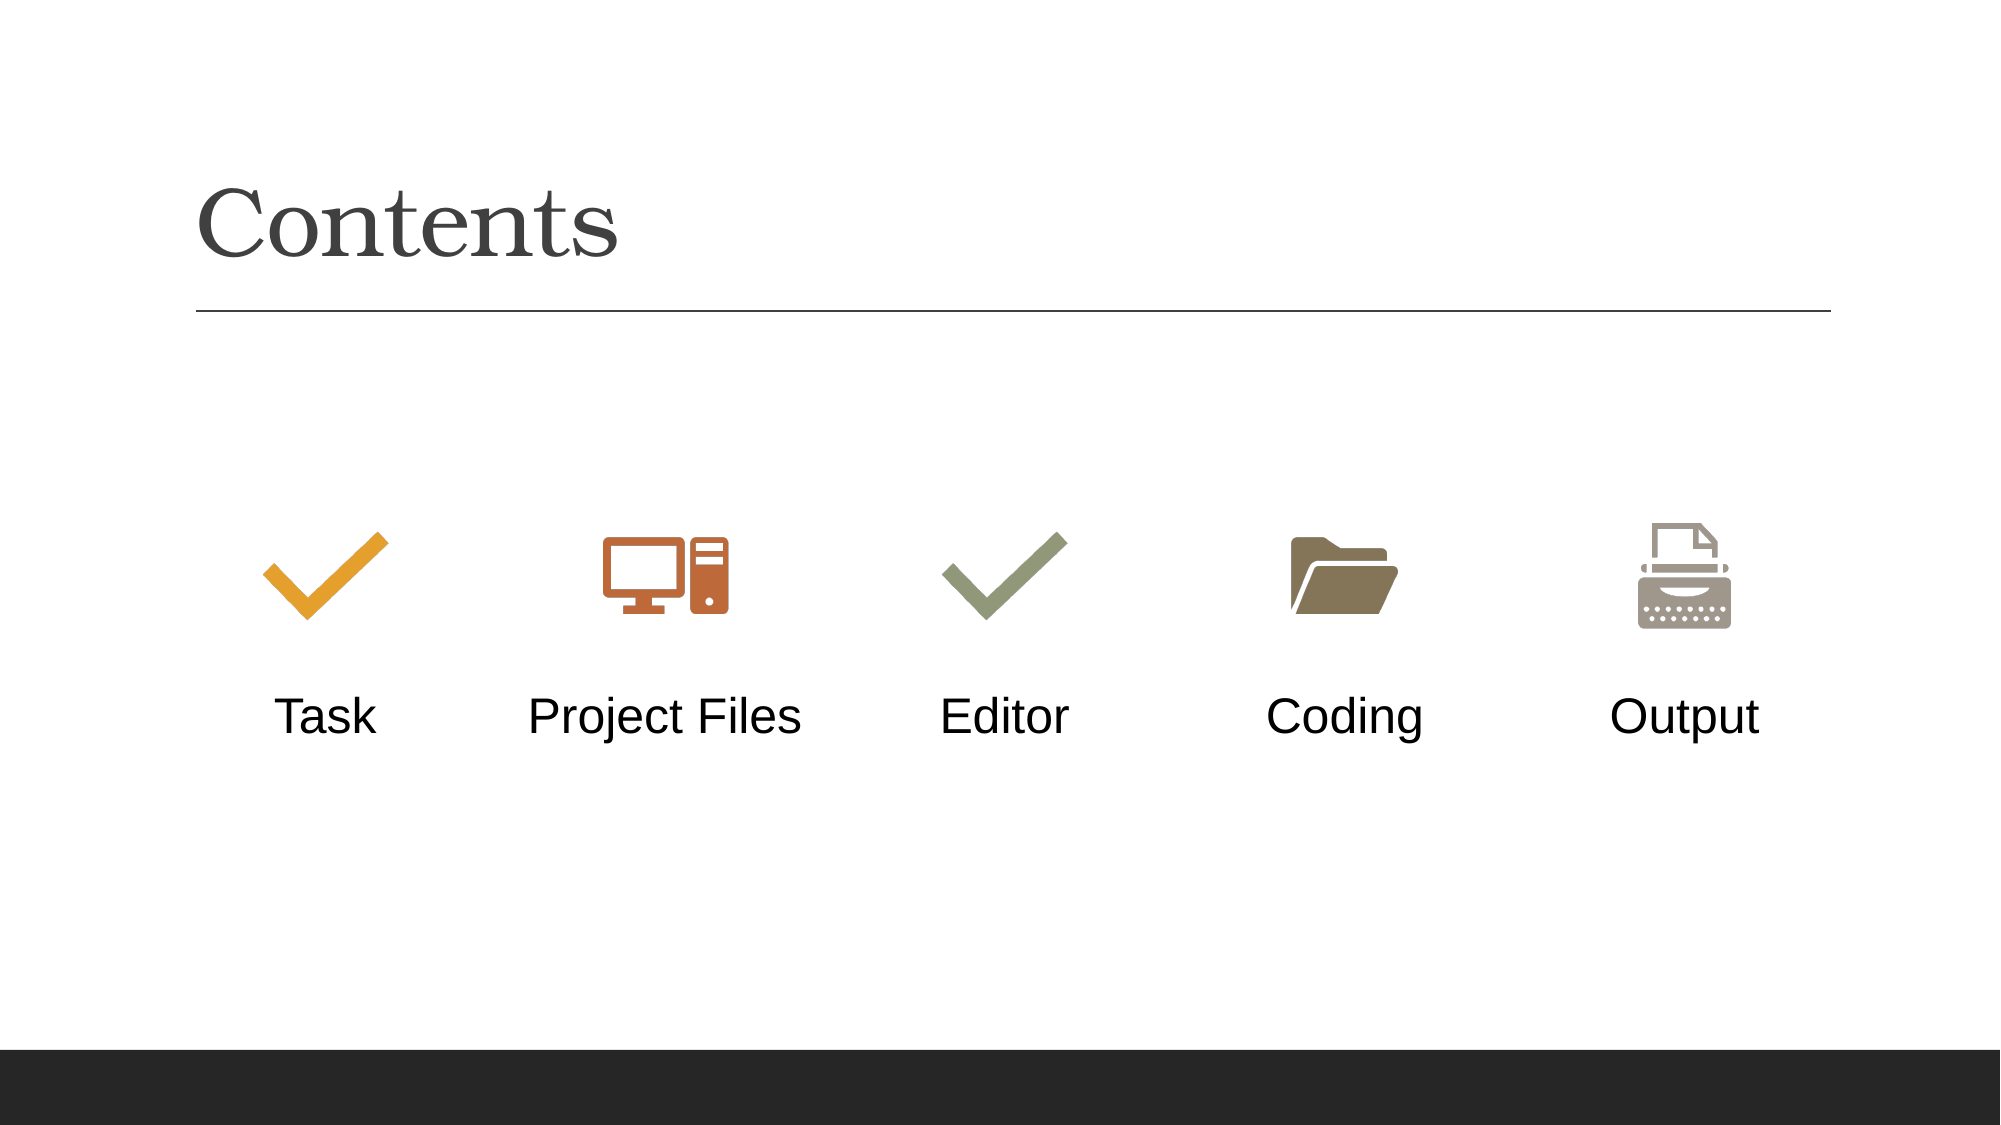

# Contents
Task
Project Files
Editor
Coding
Output